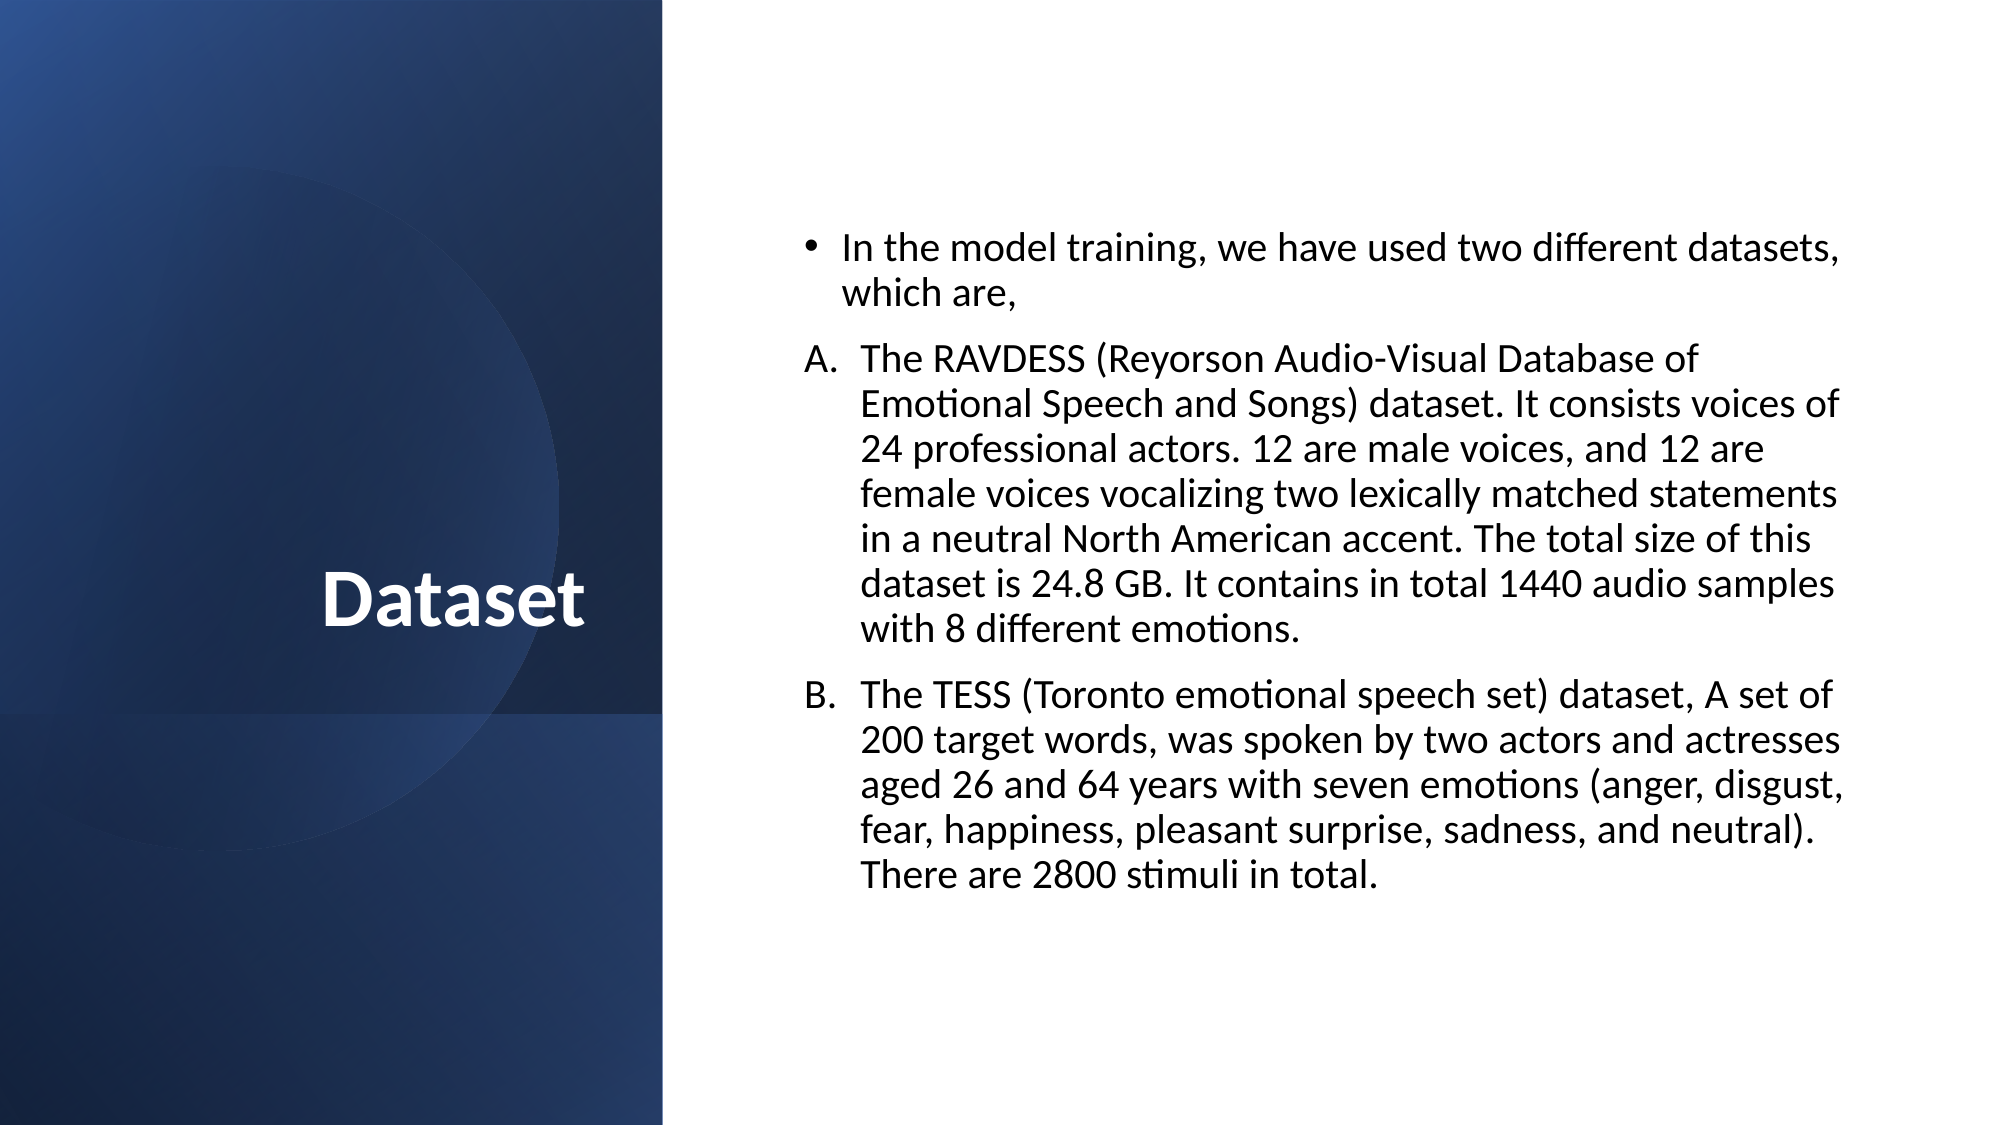

# Dataset
In the model training, we have used two different datasets, which are,
The RAVDESS (Reyorson Audio-Visual Database of Emotional Speech and Songs) dataset. It consists voices of 24 professional actors. 12 are male voices, and 12 are female voices vocalizing two lexically matched statements in a neutral North American accent. The total size of this dataset is 24.8 GB. It contains in total 1440 audio samples with 8 different emotions.
The TESS (Toronto emotional speech set) dataset, A set of 200 target words, was spoken by two actors and actresses aged 26 and 64 years with seven emotions (anger, disgust, fear, happiness, pleasant surprise, sadness, and neutral). There are 2800 stimuli in total.